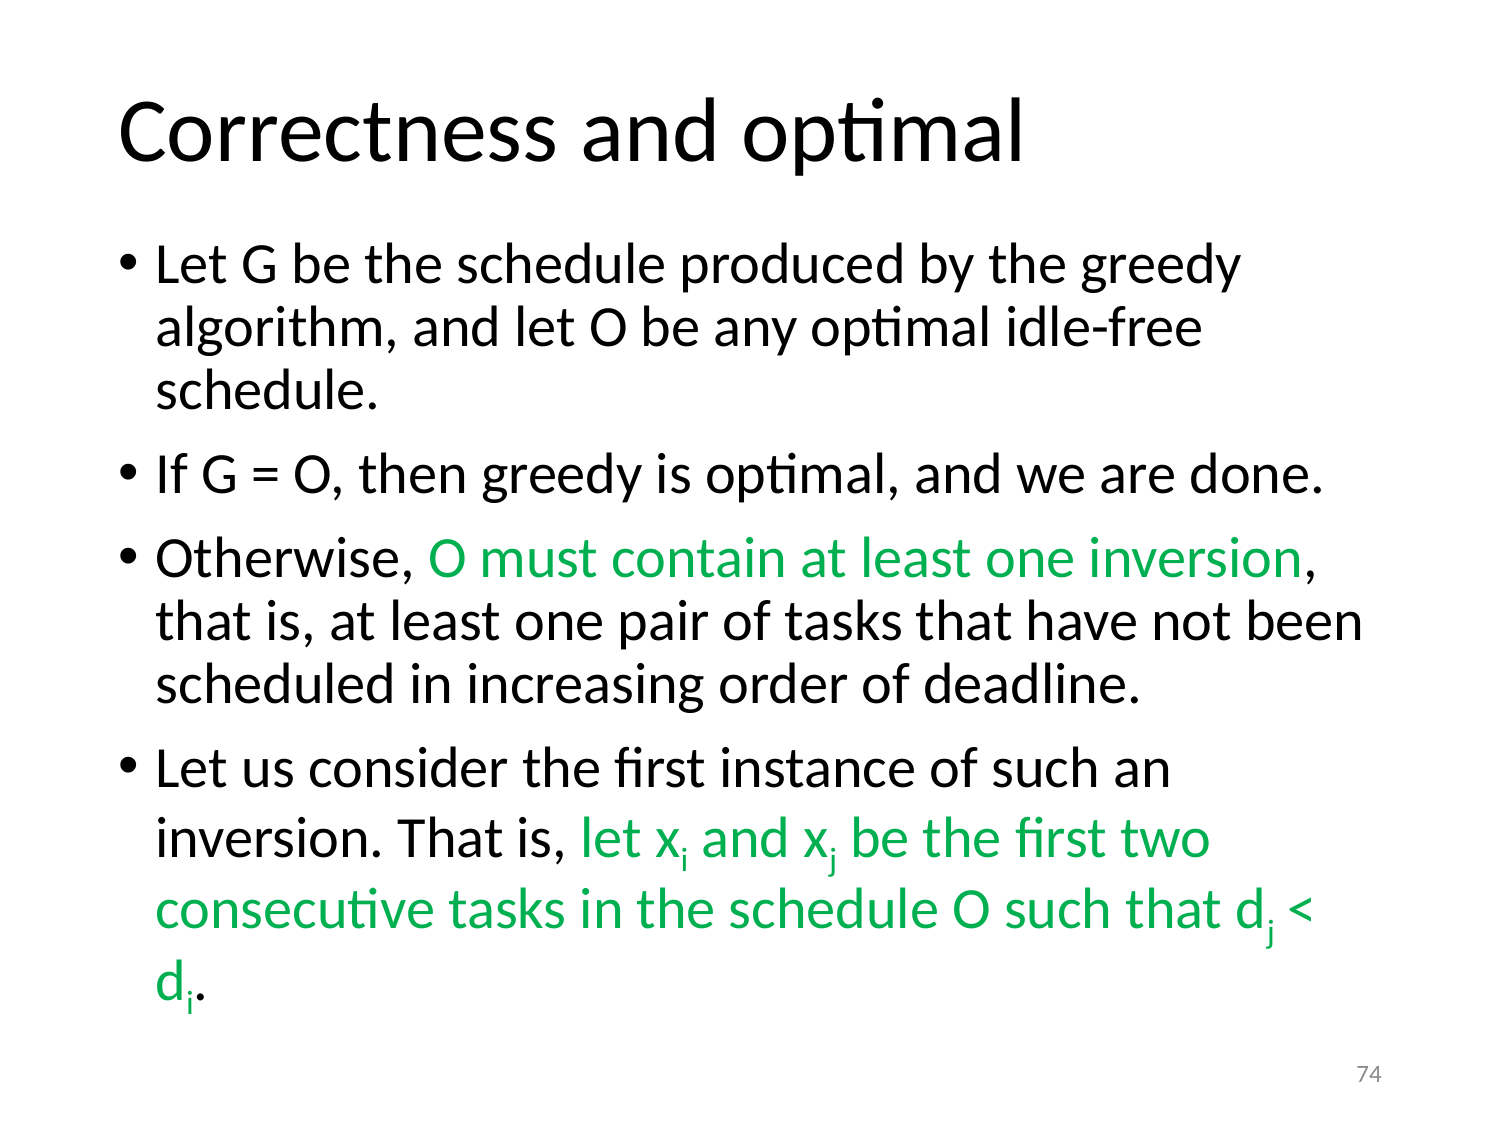

# Correctness and optimal
Let G be the schedule produced by the greedy algorithm, and let O be any optimal idle-free schedule.
If G = O, then greedy is optimal, and we are done.
Otherwise, O must contain at least one inversion, that is, at least one pair of tasks that have not been scheduled in increasing order of deadline.
Let us consider the first instance of such an inversion. That is, let xi and xj be the first two consecutive tasks in the schedule O such that dj < di.

74